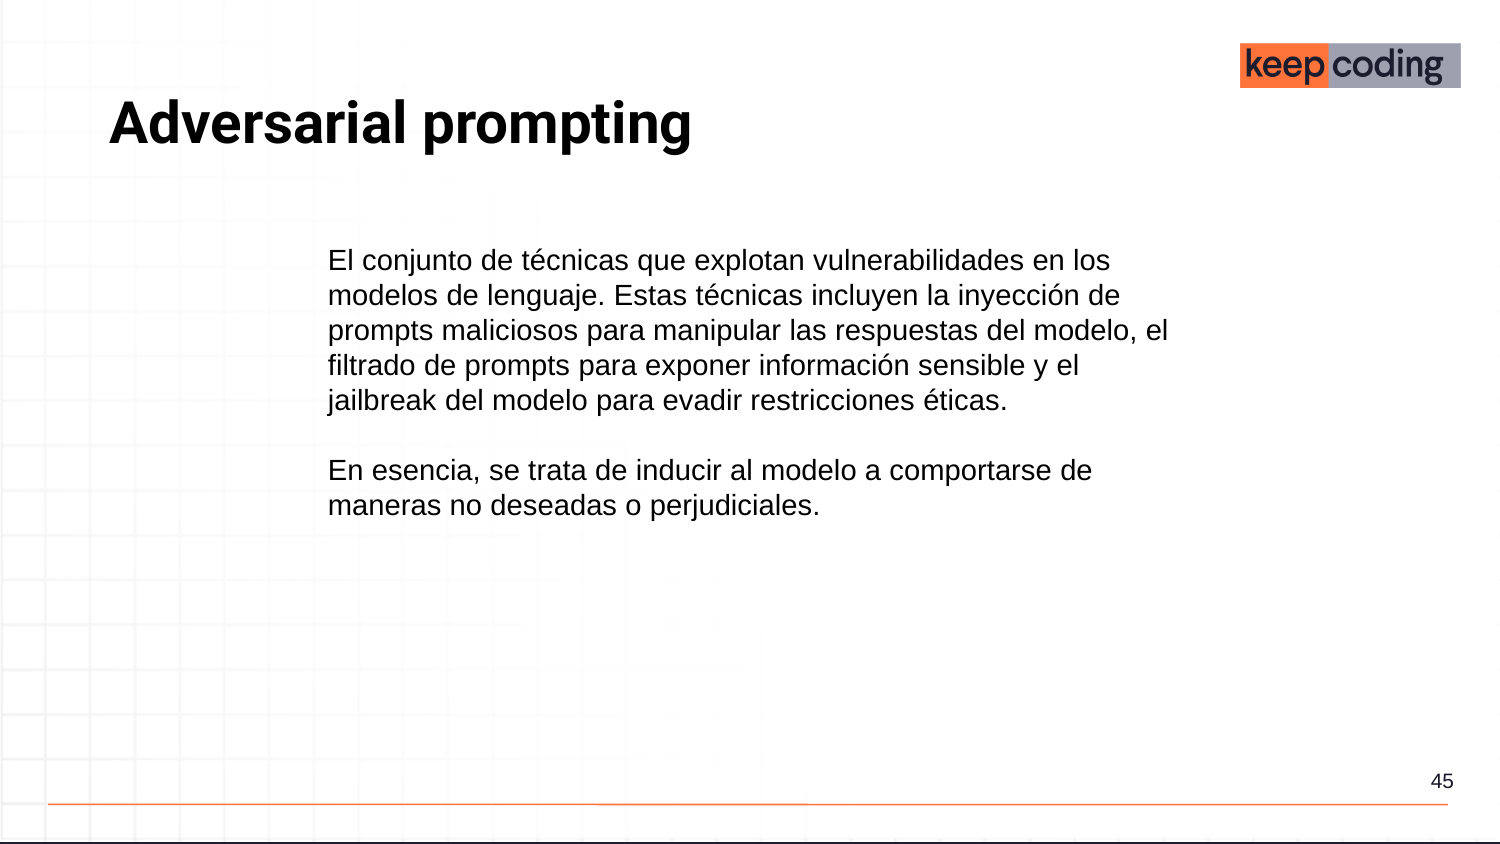

Adversarial prompting

El conjunto de técnicas que explotan vulnerabilidades en los modelos de lenguaje. Estas técnicas incluyen la inyección de prompts maliciosos para manipular las respuestas del modelo, el filtrado de prompts para exponer información sensible y el jailbreak del modelo para evadir restricciones éticas.

En esencia, se trata de inducir al modelo a comportarse de maneras no deseadas o perjudiciales.
45